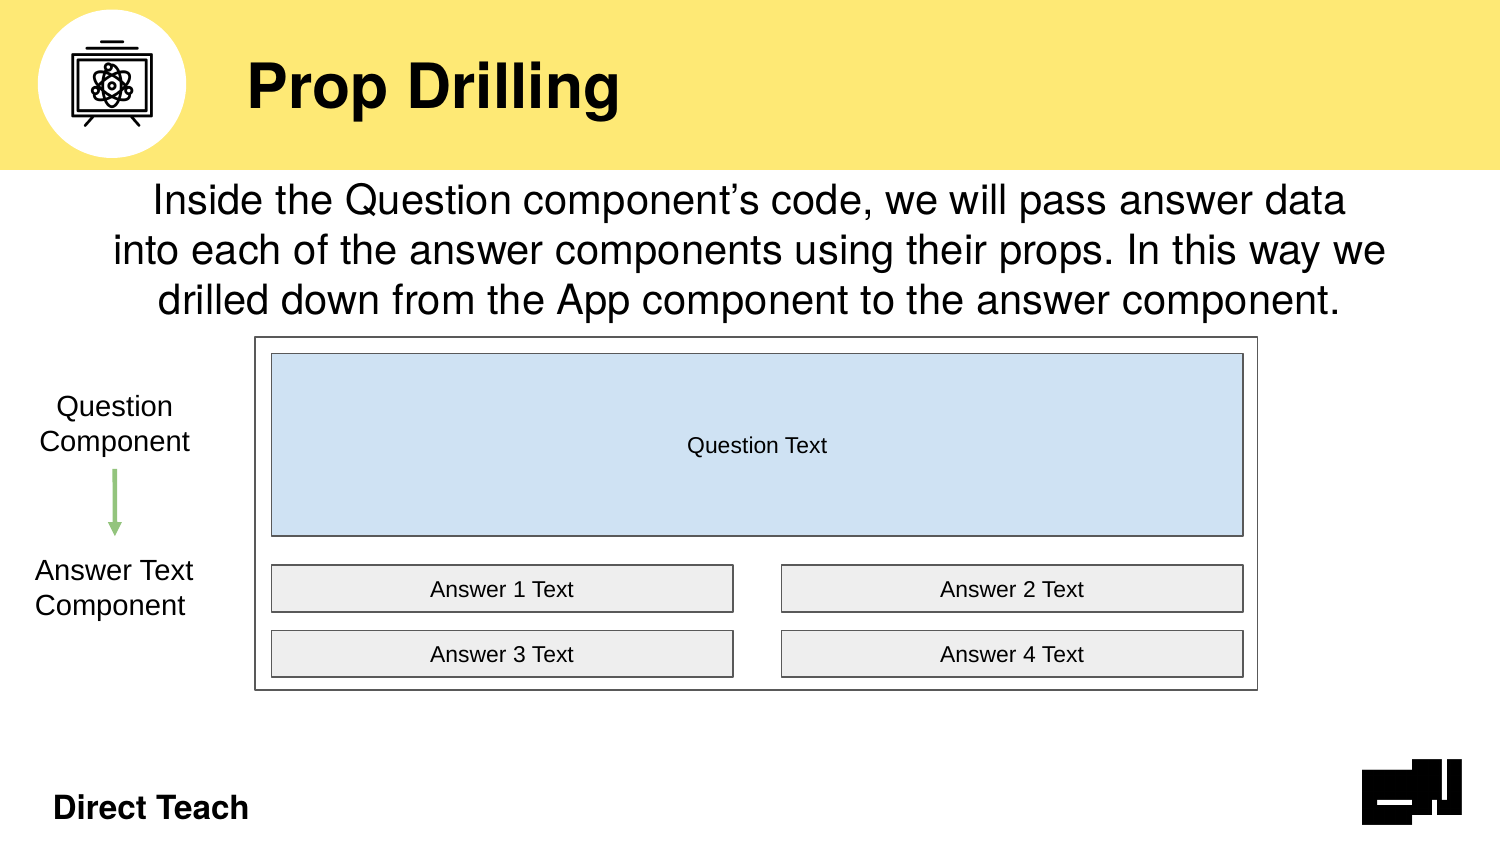

# Prop Drilling
Inside the Question component’s code, we will pass answer data
into each of the answer components using their props. In this way we drilled down from the App component to the answer component.

Question Text
Question
Component
Answer Text
Component
Answer 1 Text
Answer 2 Text
Answer 3 Text
Answer 4 Text